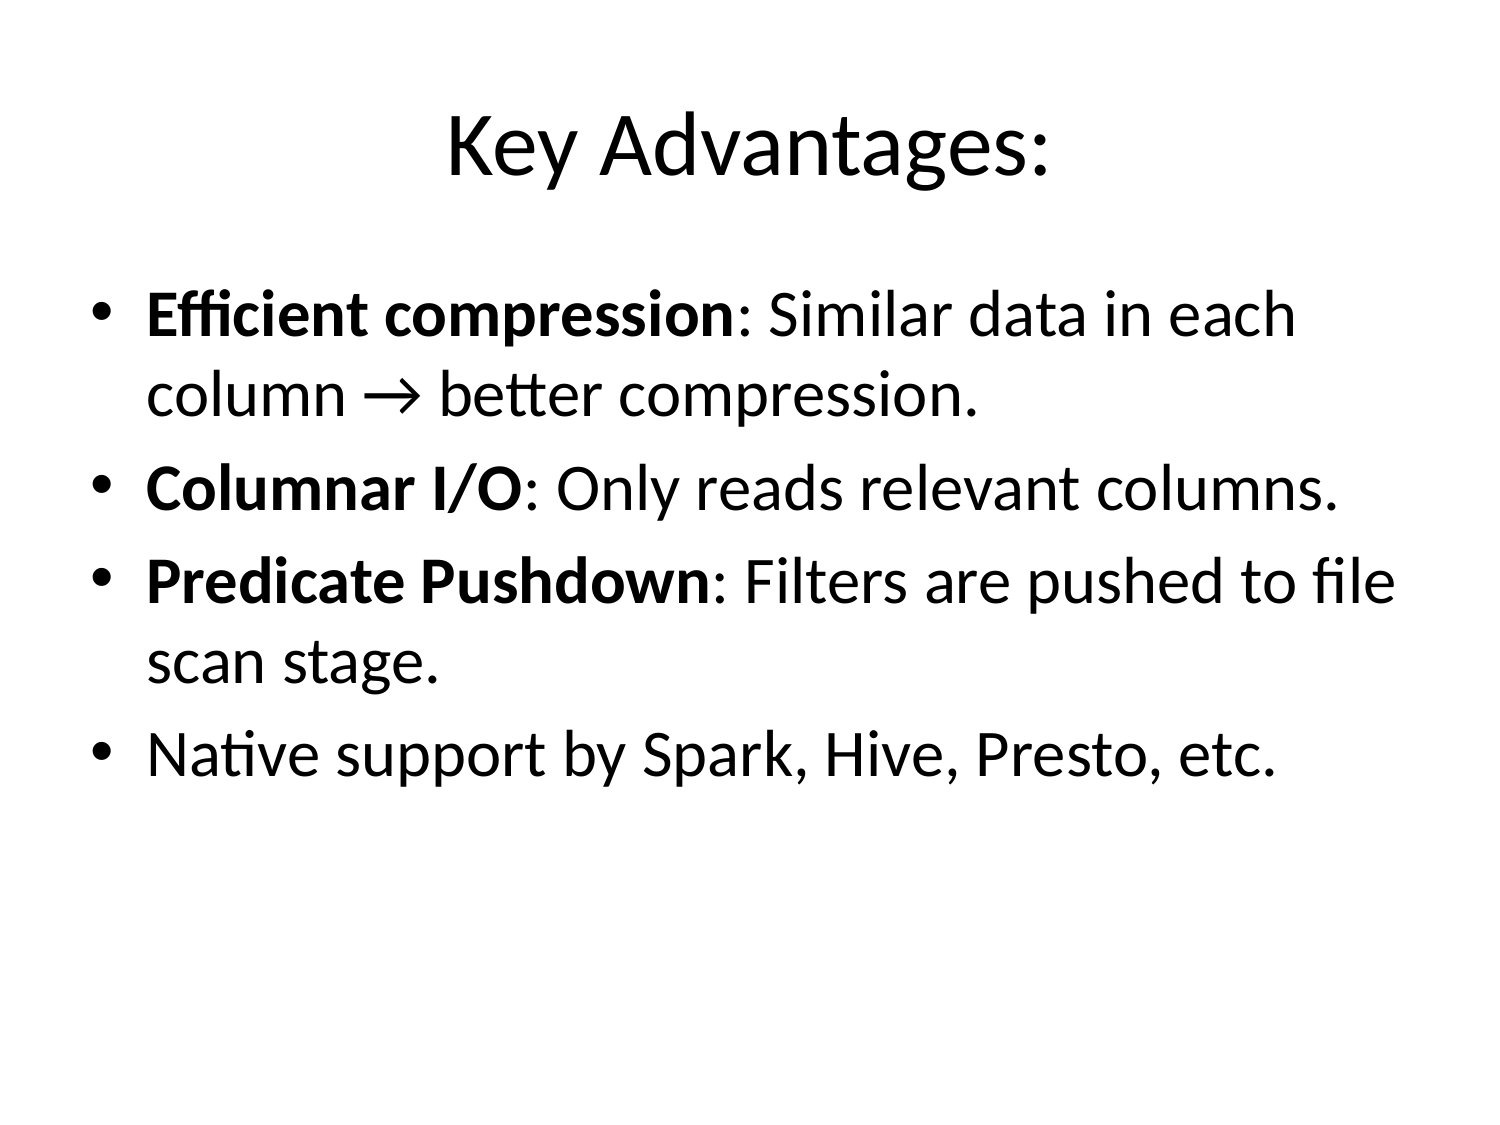

# Key Advantages:
Efficient compression: Similar data in each column → better compression.
Columnar I/O: Only reads relevant columns.
Predicate Pushdown: Filters are pushed to file scan stage.
Native support by Spark, Hive, Presto, etc.